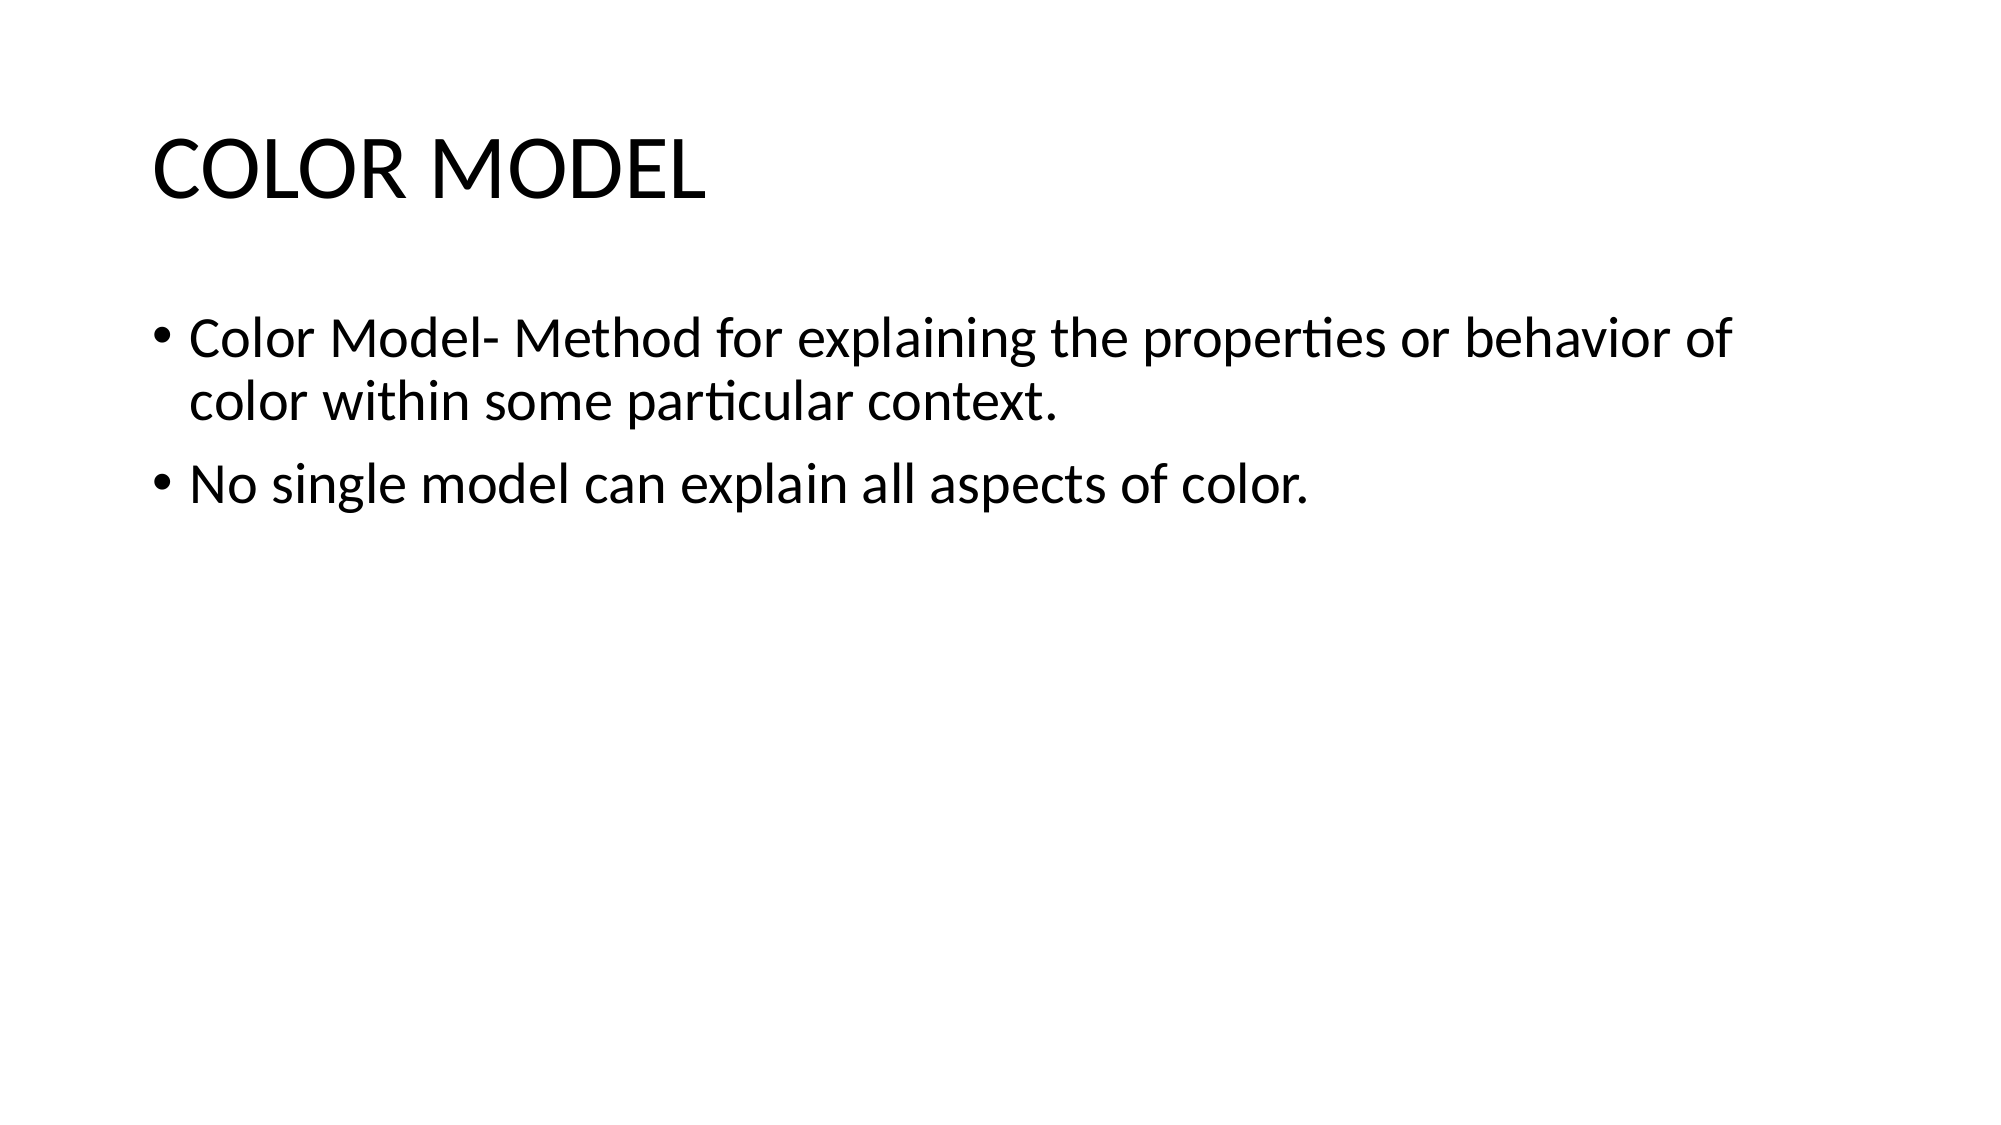

# COLOR MODEL
Color Model- Method for explaining the properties or behavior of color within some particular context.
No single model can explain all aspects of color.